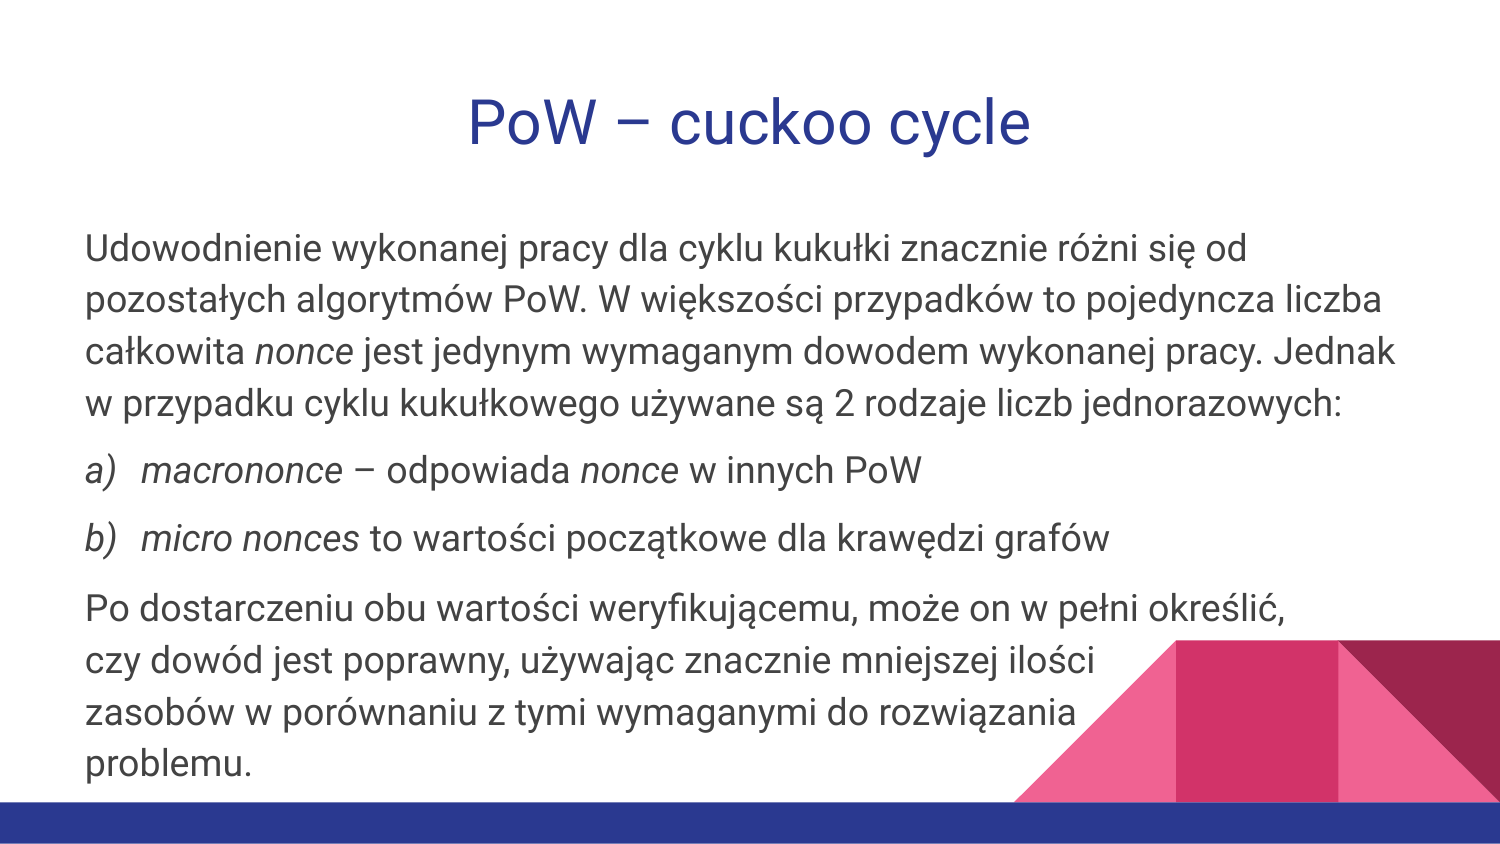

# PoW – cuckoo cycle
Udowodnienie wykonanej pracy dla cyklu kukułki znacznie różni się od pozostałych algorytmów PoW. W większości przypadków to pojedyncza liczba całkowita nonce jest jedynym wymaganym dowodem wykonanej pracy. Jednak w przypadku cyklu kukułkowego używane są 2 rodzaje liczb jednorazowych:
macrononce – odpowiada nonce w innych PoW
micro nonces to wartości początkowe dla krawędzi grafów

Po dostarczeniu obu wartości weryfikującemu, może on w pełni określić,
czy dowód jest poprawny, używając znacznie mniejszej ilości
zasobów w porównaniu z tymi wymaganymi do rozwiązania
problemu.